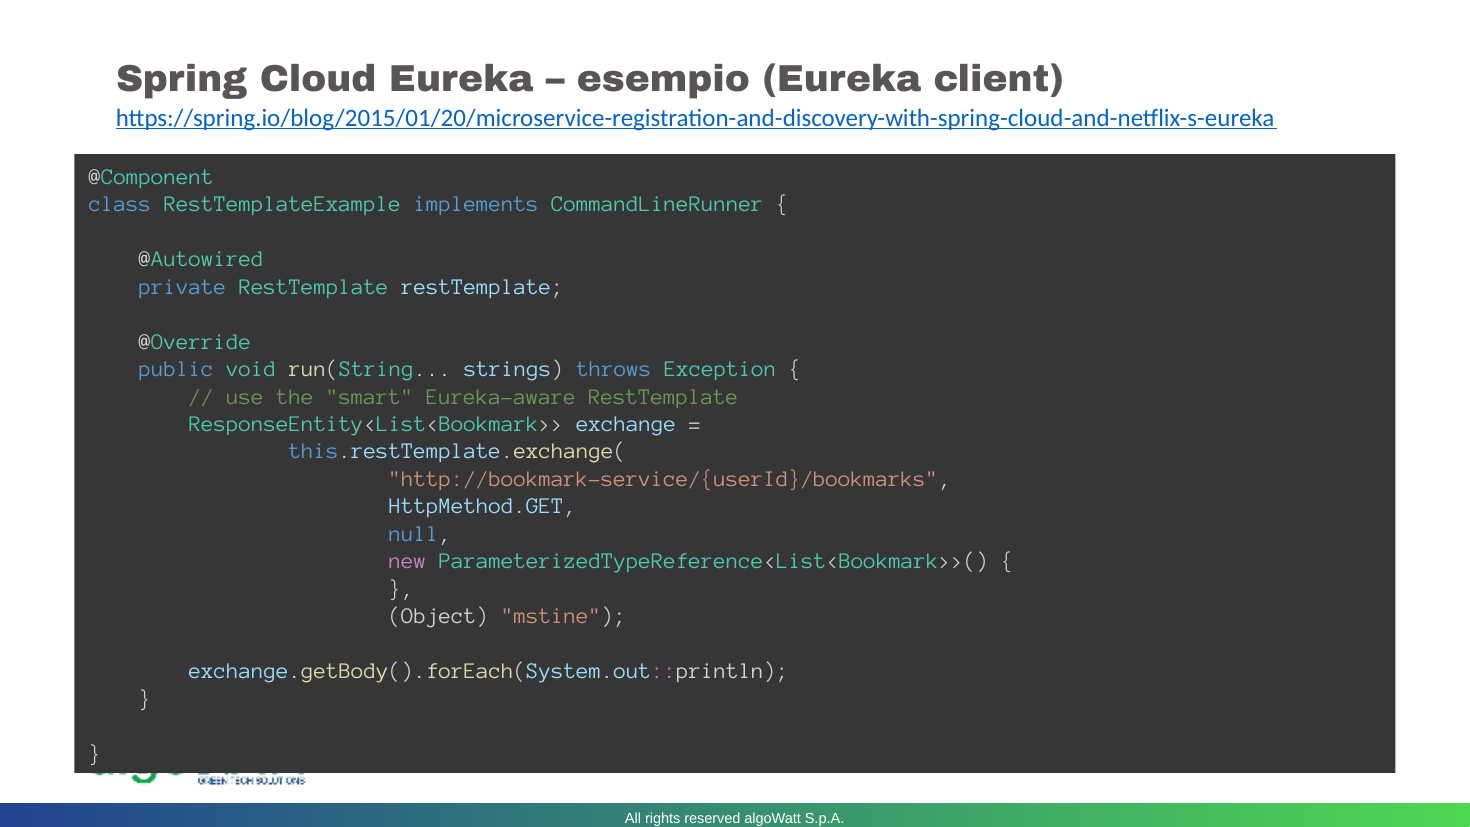

# Spring Cloud Eureka – esempio (Eureka client)
https://spring.io/blog/2015/01/20/microservice-registration-and-discovery-with-spring-cloud-and-netflix-s-eureka
@Component
class RestTemplateExample implements CommandLineRunner {
    @Autowired
    private RestTemplate restTemplate;
    @Override
    public void run(String... strings) throws Exception {
        // use the "smart" Eureka-aware RestTemplate
        ResponseEntity<List<Bookmark>> exchange =
                this.restTemplate.exchange(
                        "http://bookmark-service/{userId}/bookmarks",
                        HttpMethod.GET,
                        null,
                        new ParameterizedTypeReference<List<Bookmark>>() {
                        },
                        (Object) "mstine");
        exchange.getBody().forEach(System.out::println);
    }
}
All rights reserved algoWatt S.p.A.